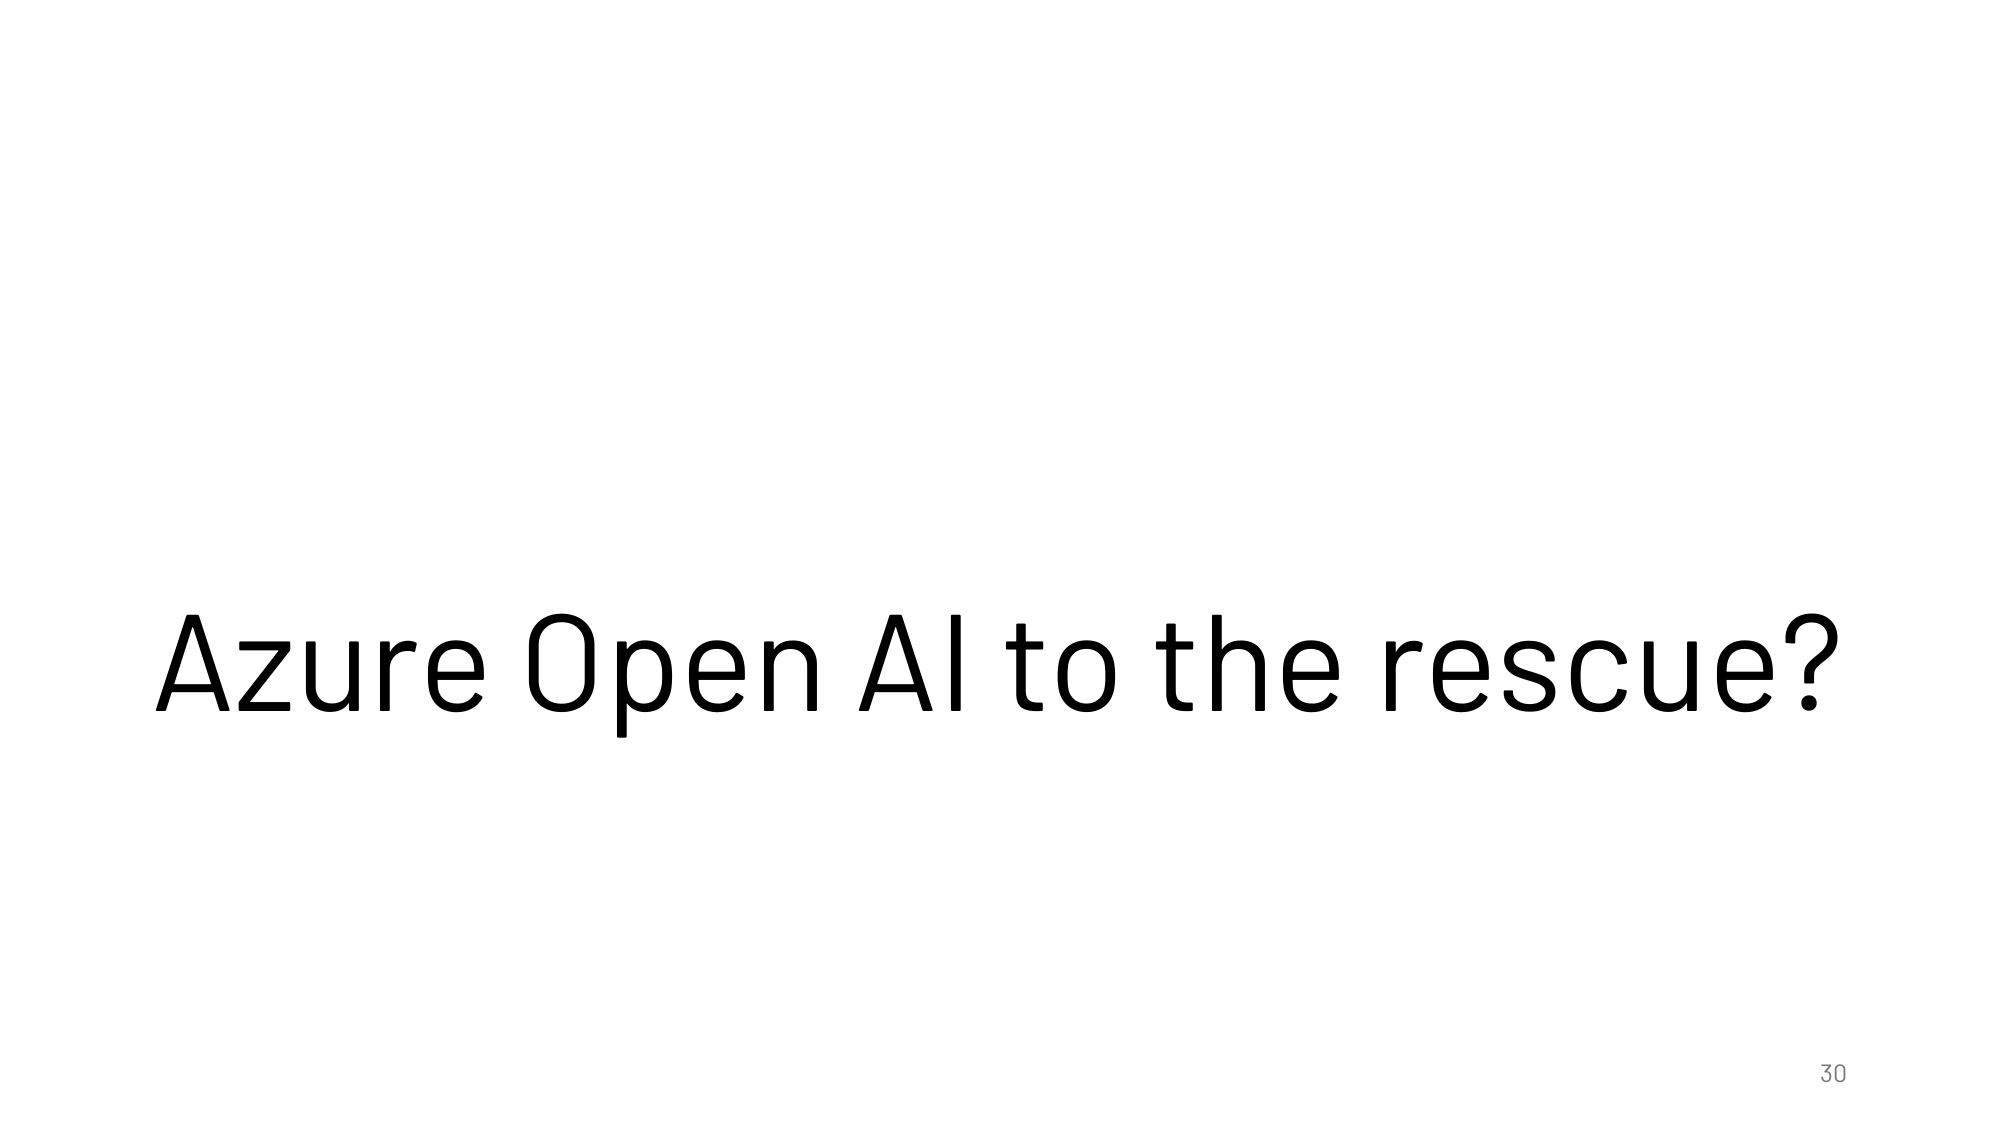

# Azure Open AI to the rescue?

30